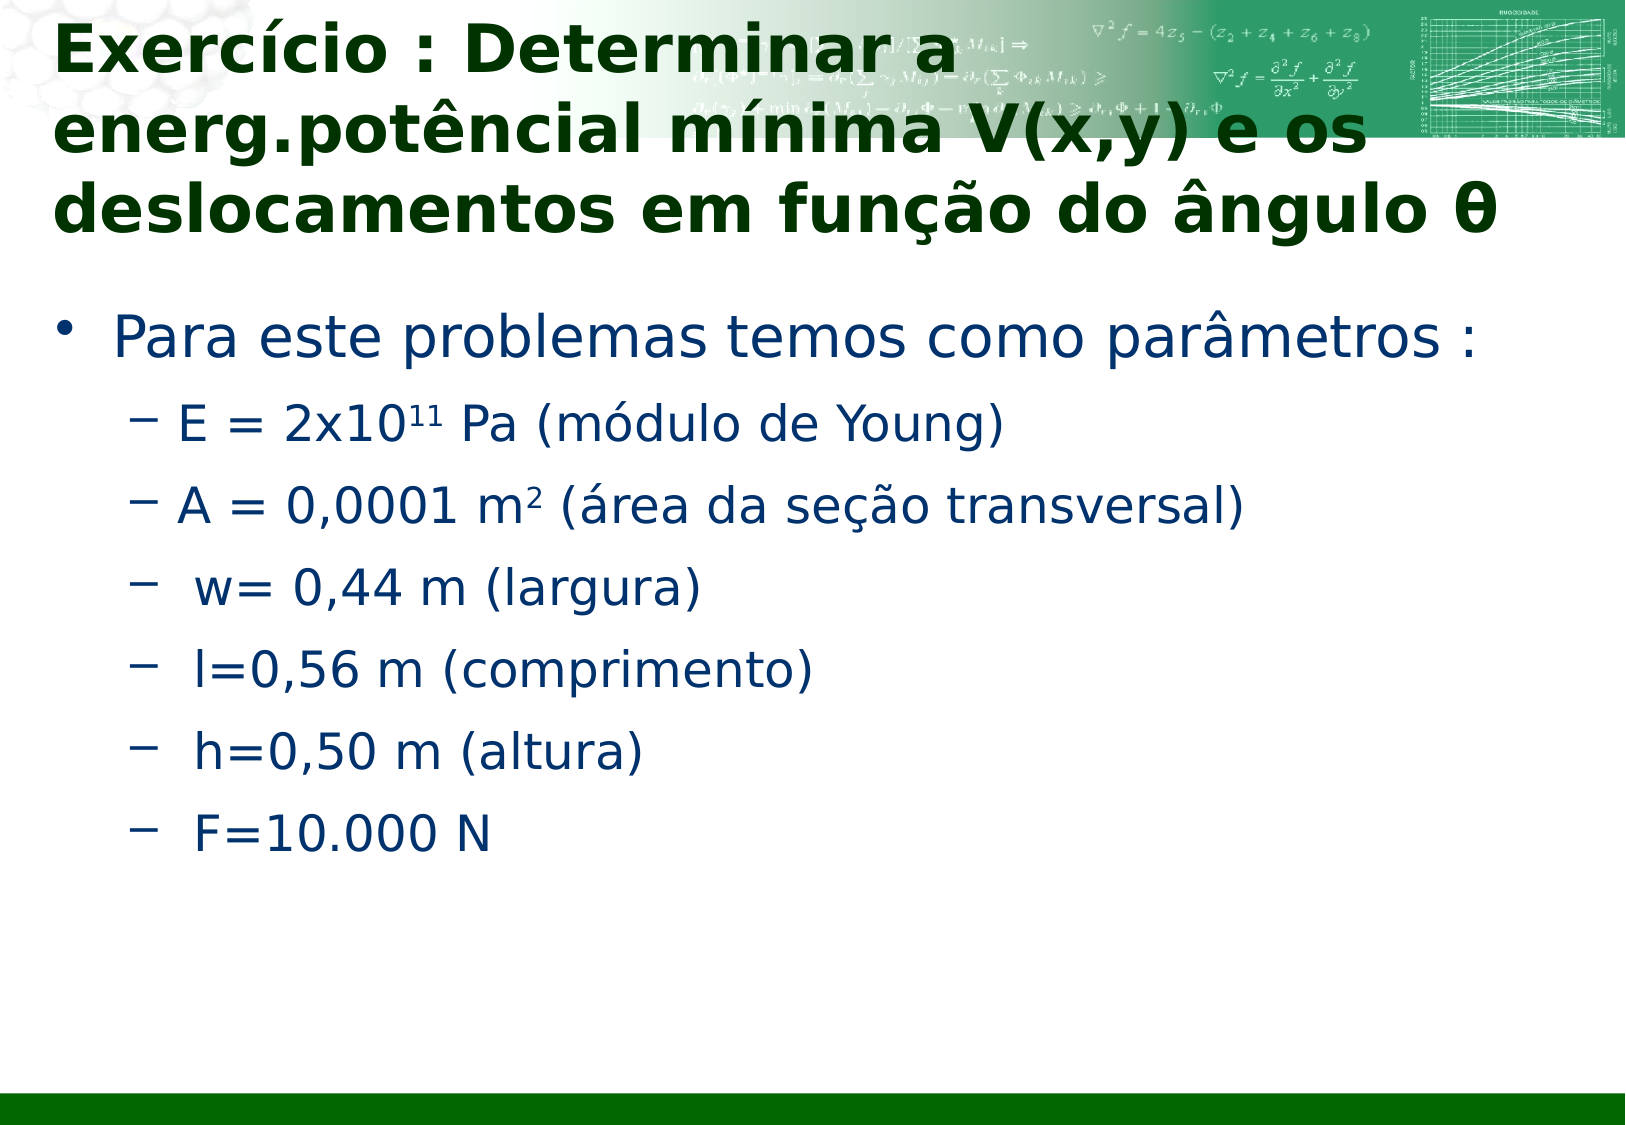

# Exercício : Determinar a energ.potêncial mínima V(x,y) e os deslocamentos em função do ângulo θ

Para este problemas temos como parâmetros :
E = 2x1011 Pa (módulo de Young)
A = 0,0001 m2 (área da seção transversal)
 w= 0,44 m (largura)
 l=0,56 m (comprimento)
 h=0,50 m (altura)
 F=10.000 N